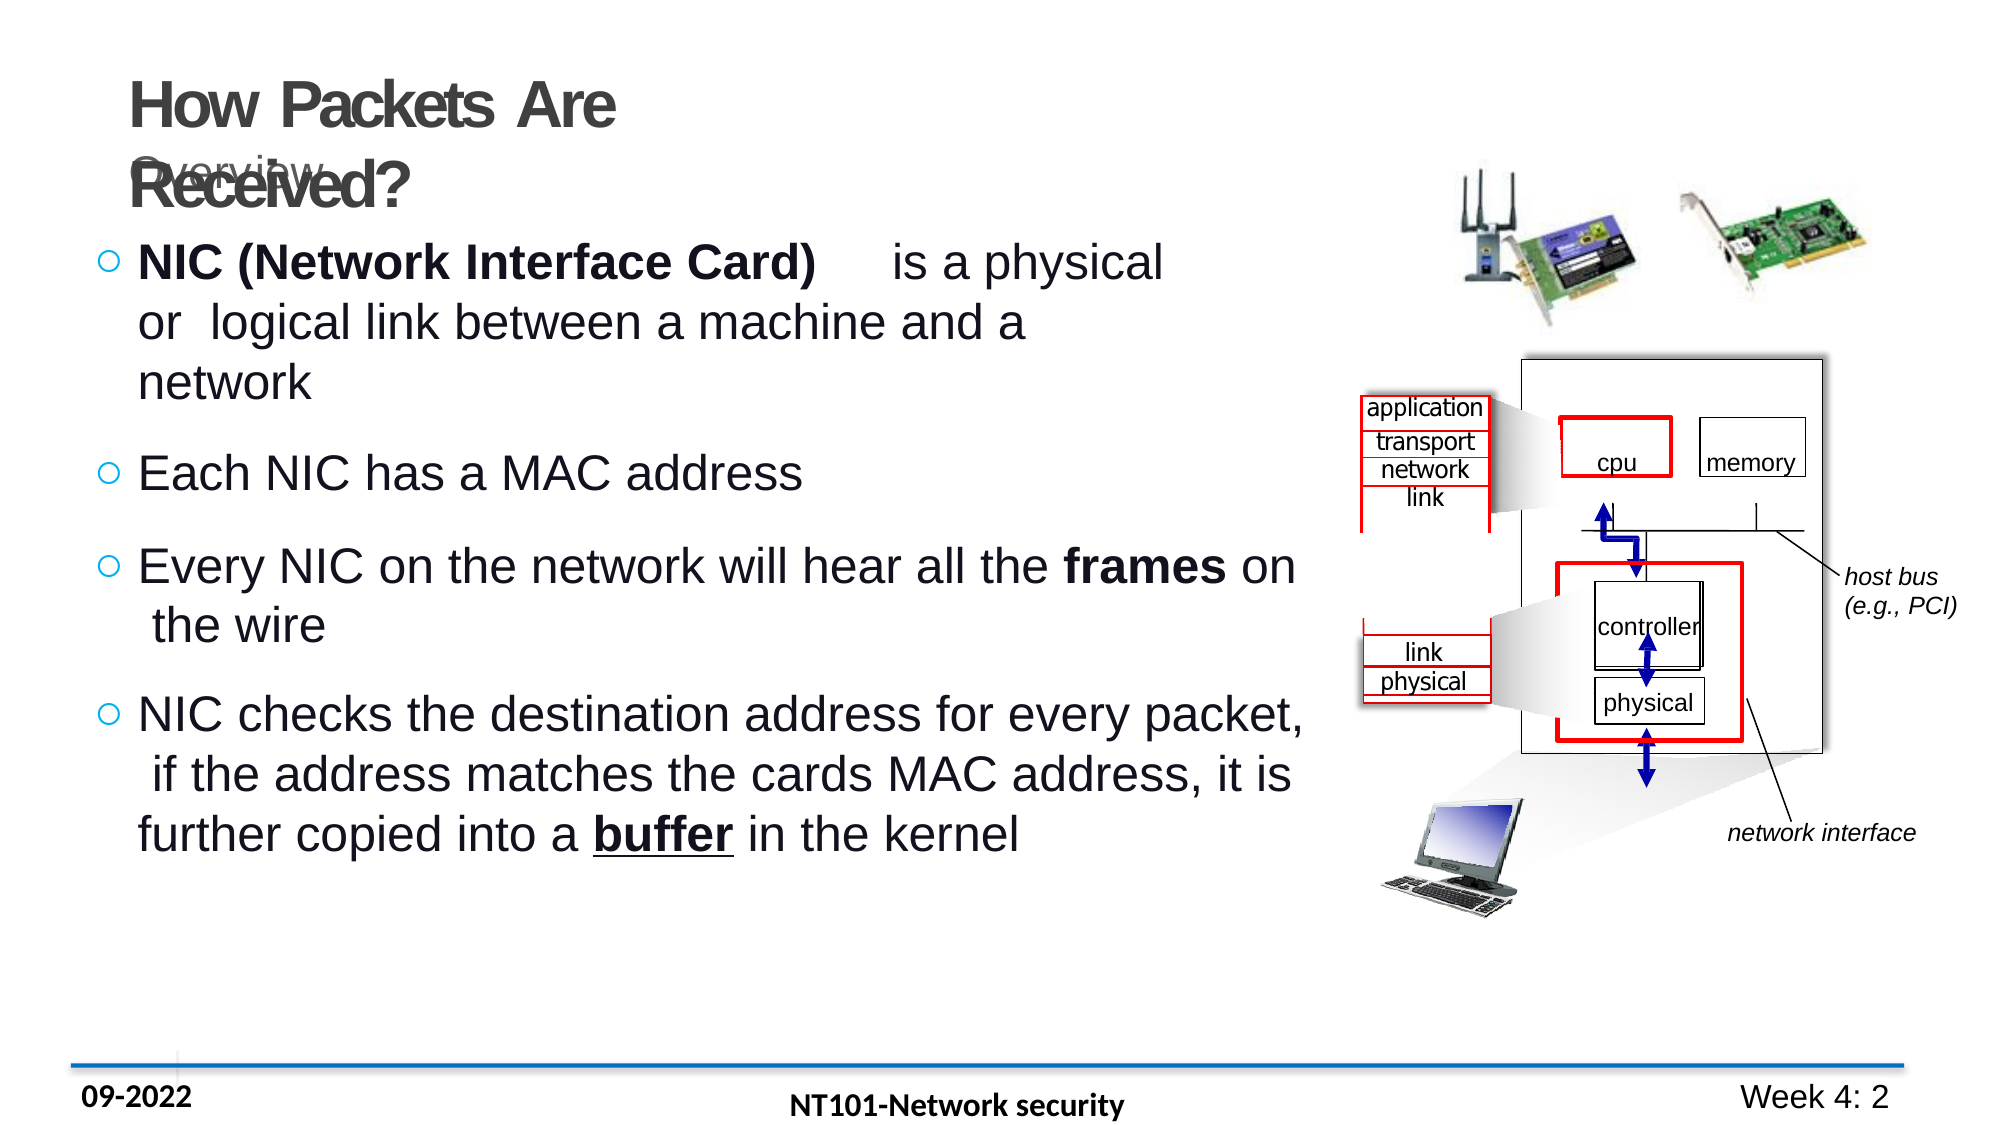

# How Packets Are Received?
Overview

NIC (Network Interface Card)	is a physical or  logical link between a machine and a network
Each NIC has a MAC address
Every NIC on the network will hear all the frames on  the wire
NIC checks the destination address for every packet,  if the address matches the cards MAC address, it is  further copied into a buffer in the kernel

| application |
| --- |
| transport |
| network |
| link |

cpu

memory

host bus  (e.g., PCI)

controller

link
physical

physical

network interface